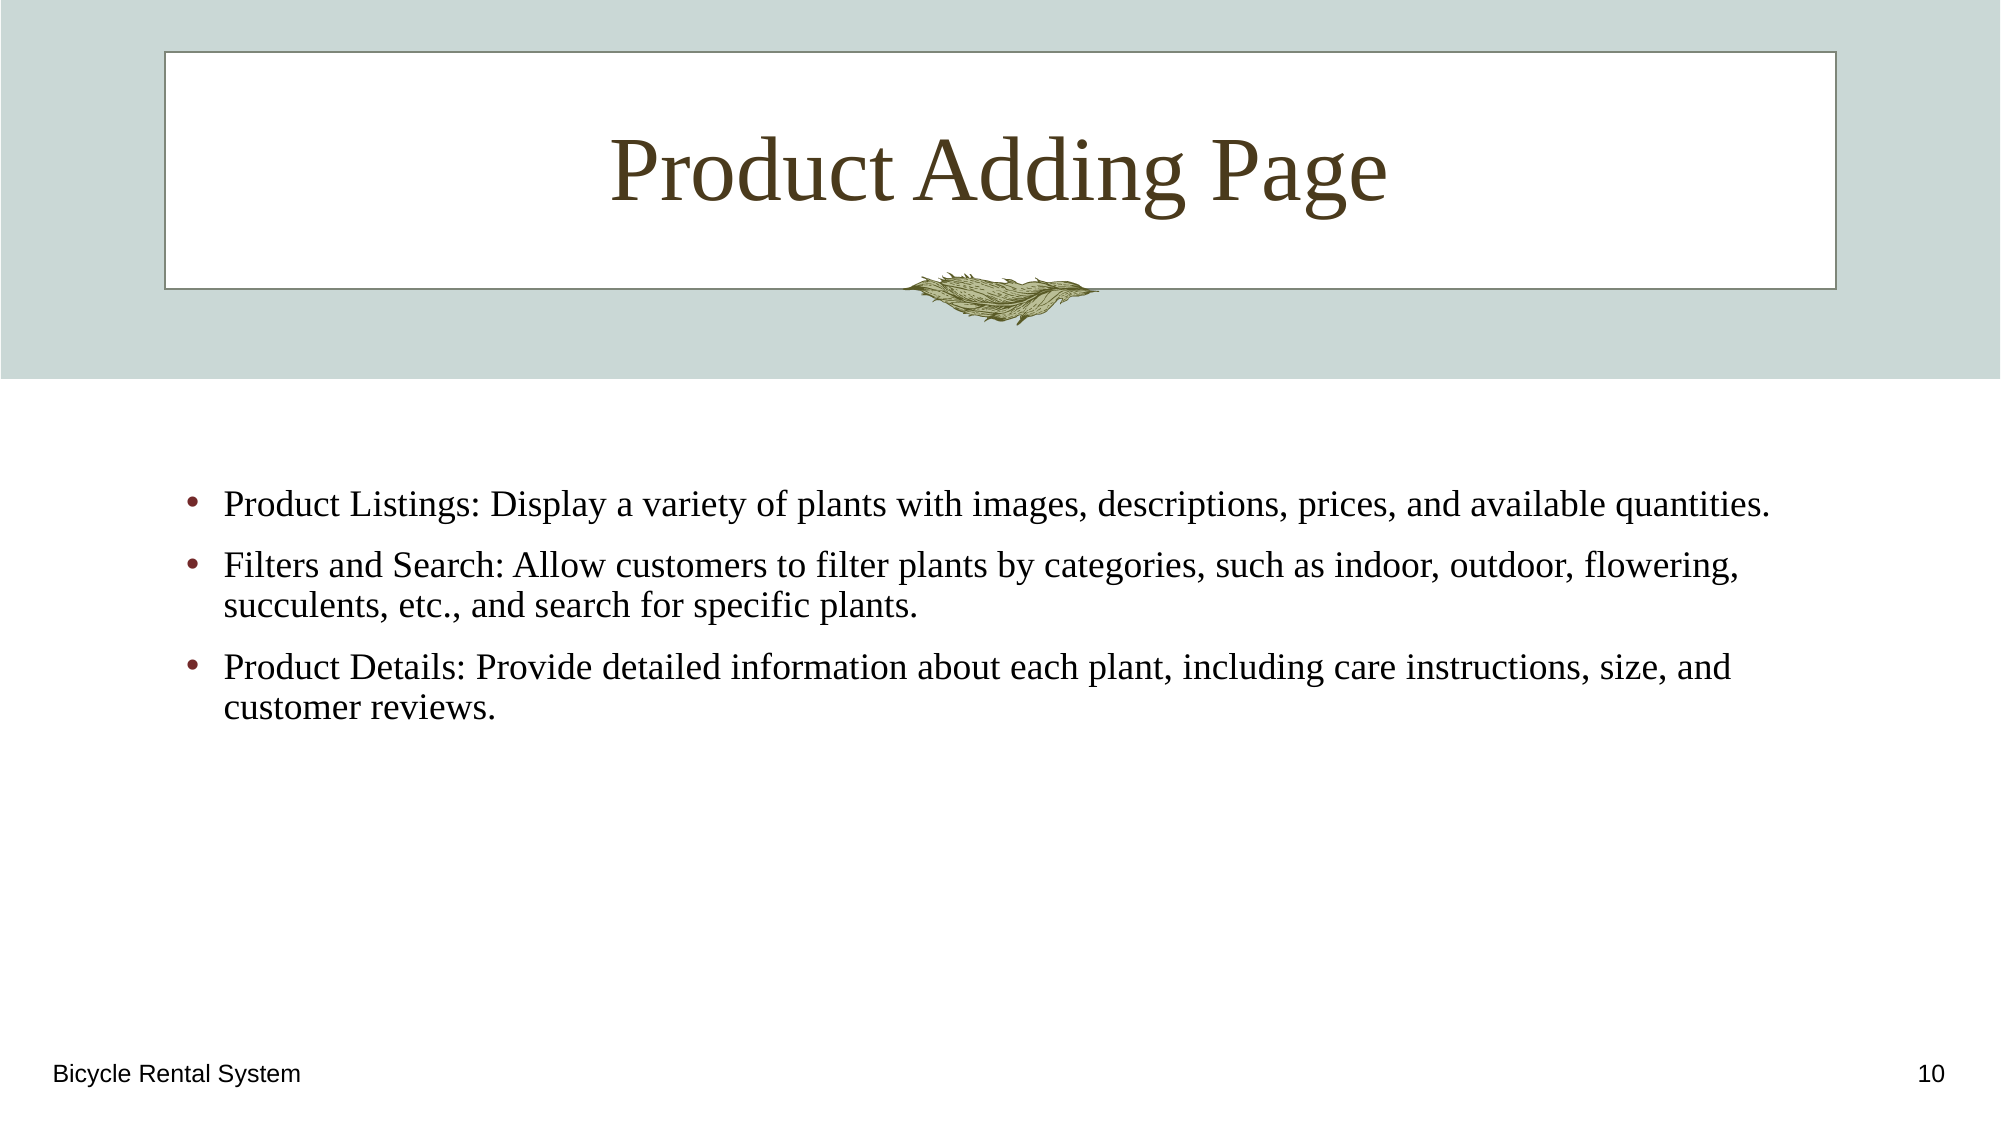

# Product Adding Page
Product Listings: Display a variety of plants with images, descriptions, prices, and available quantities.
Filters and Search: Allow customers to filter plants by categories, such as indoor, outdoor, flowering, succulents, etc., and search for specific plants.
Product Details: Provide detailed information about each plant, including care instructions, size, and customer reviews.

Bicycle Rental System
10